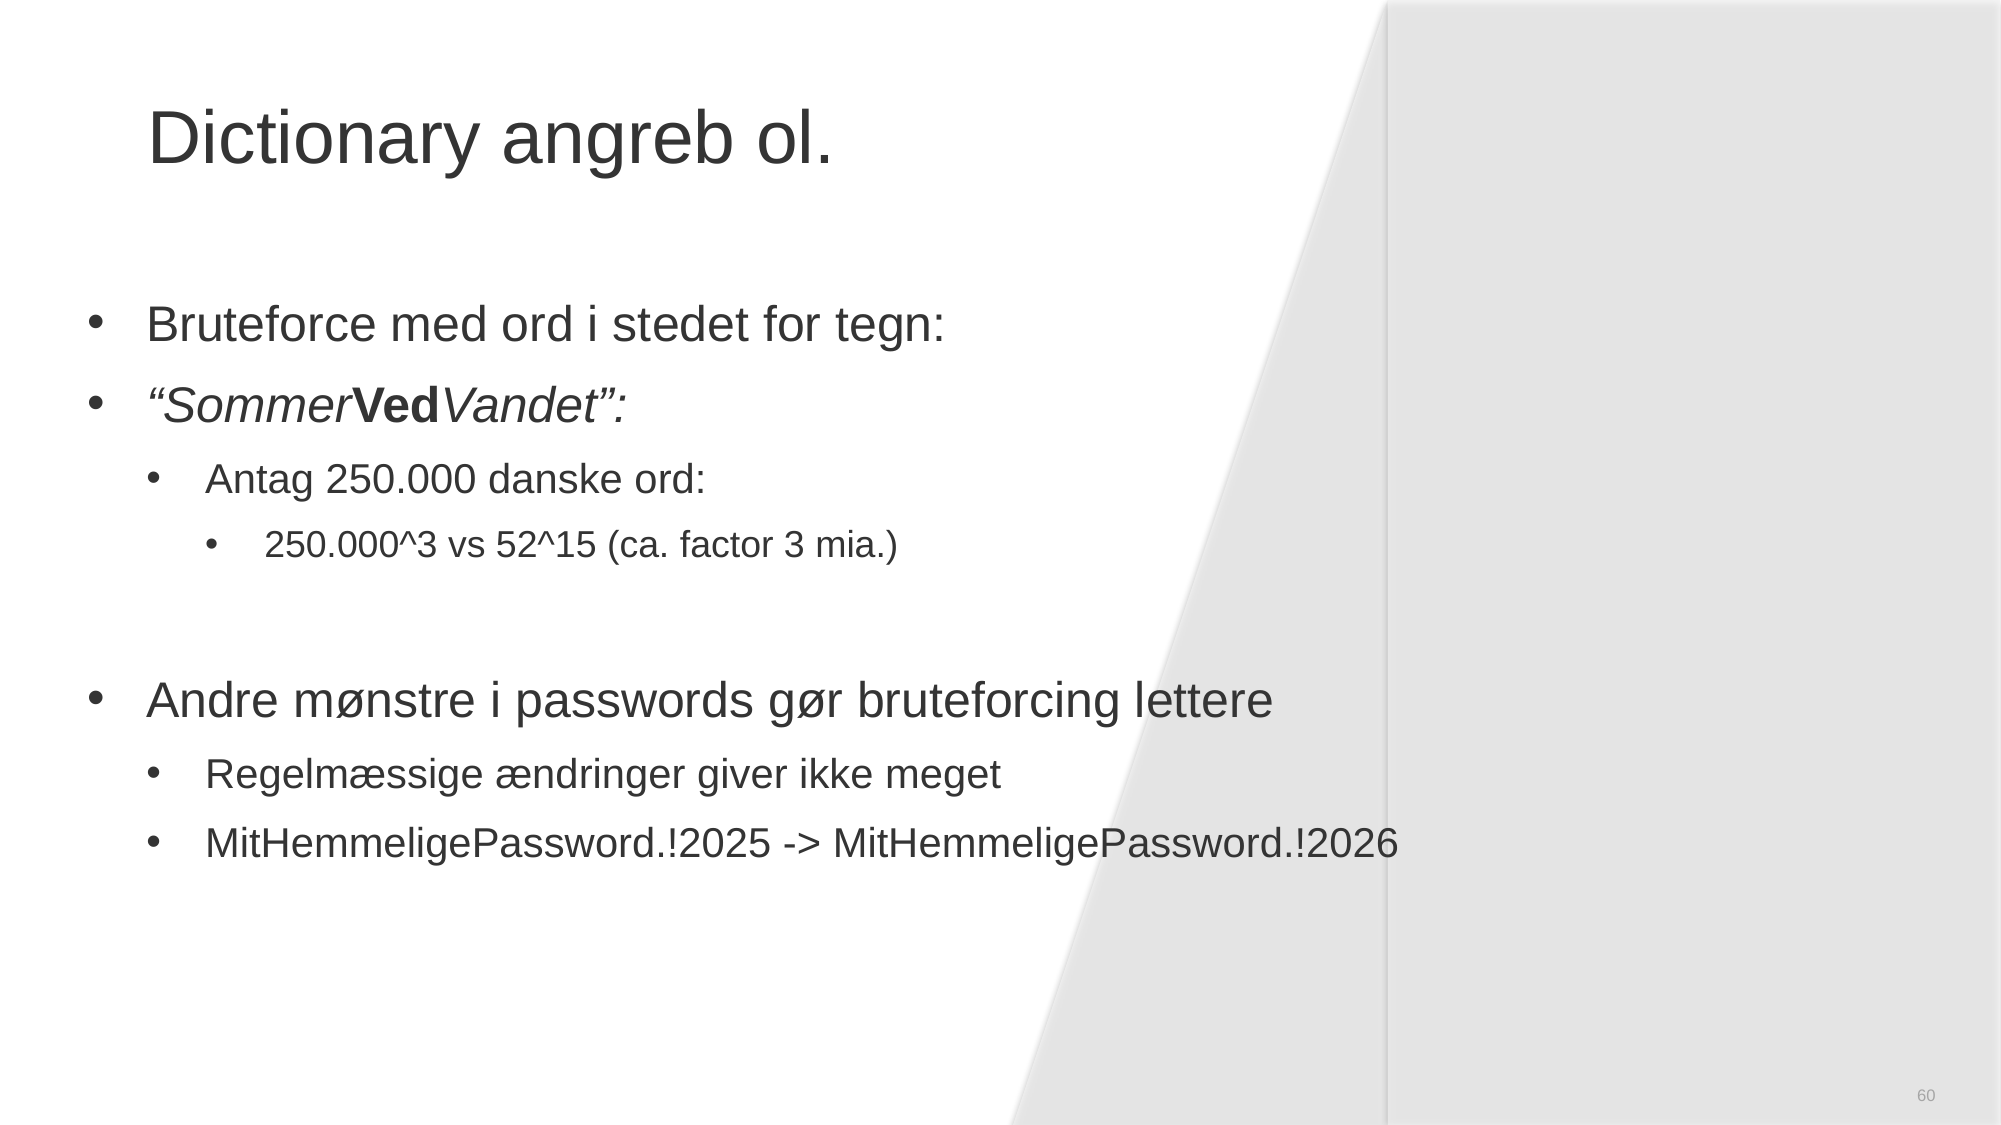

# Dictionary angreb ol.

Bruteforce med ord i stedet for tegn:
“SommerVedVandet”:
Antag 250.000 danske ord:
250.000^3 vs 52^15 (ca. factor 3 mia.)

Andre mønstre i passwords gør bruteforcing lettere
Regelmæssige ændringer giver ikke meget
MitHemmeligePassword.!2025 -> MitHemmeligePassword.!2026

60